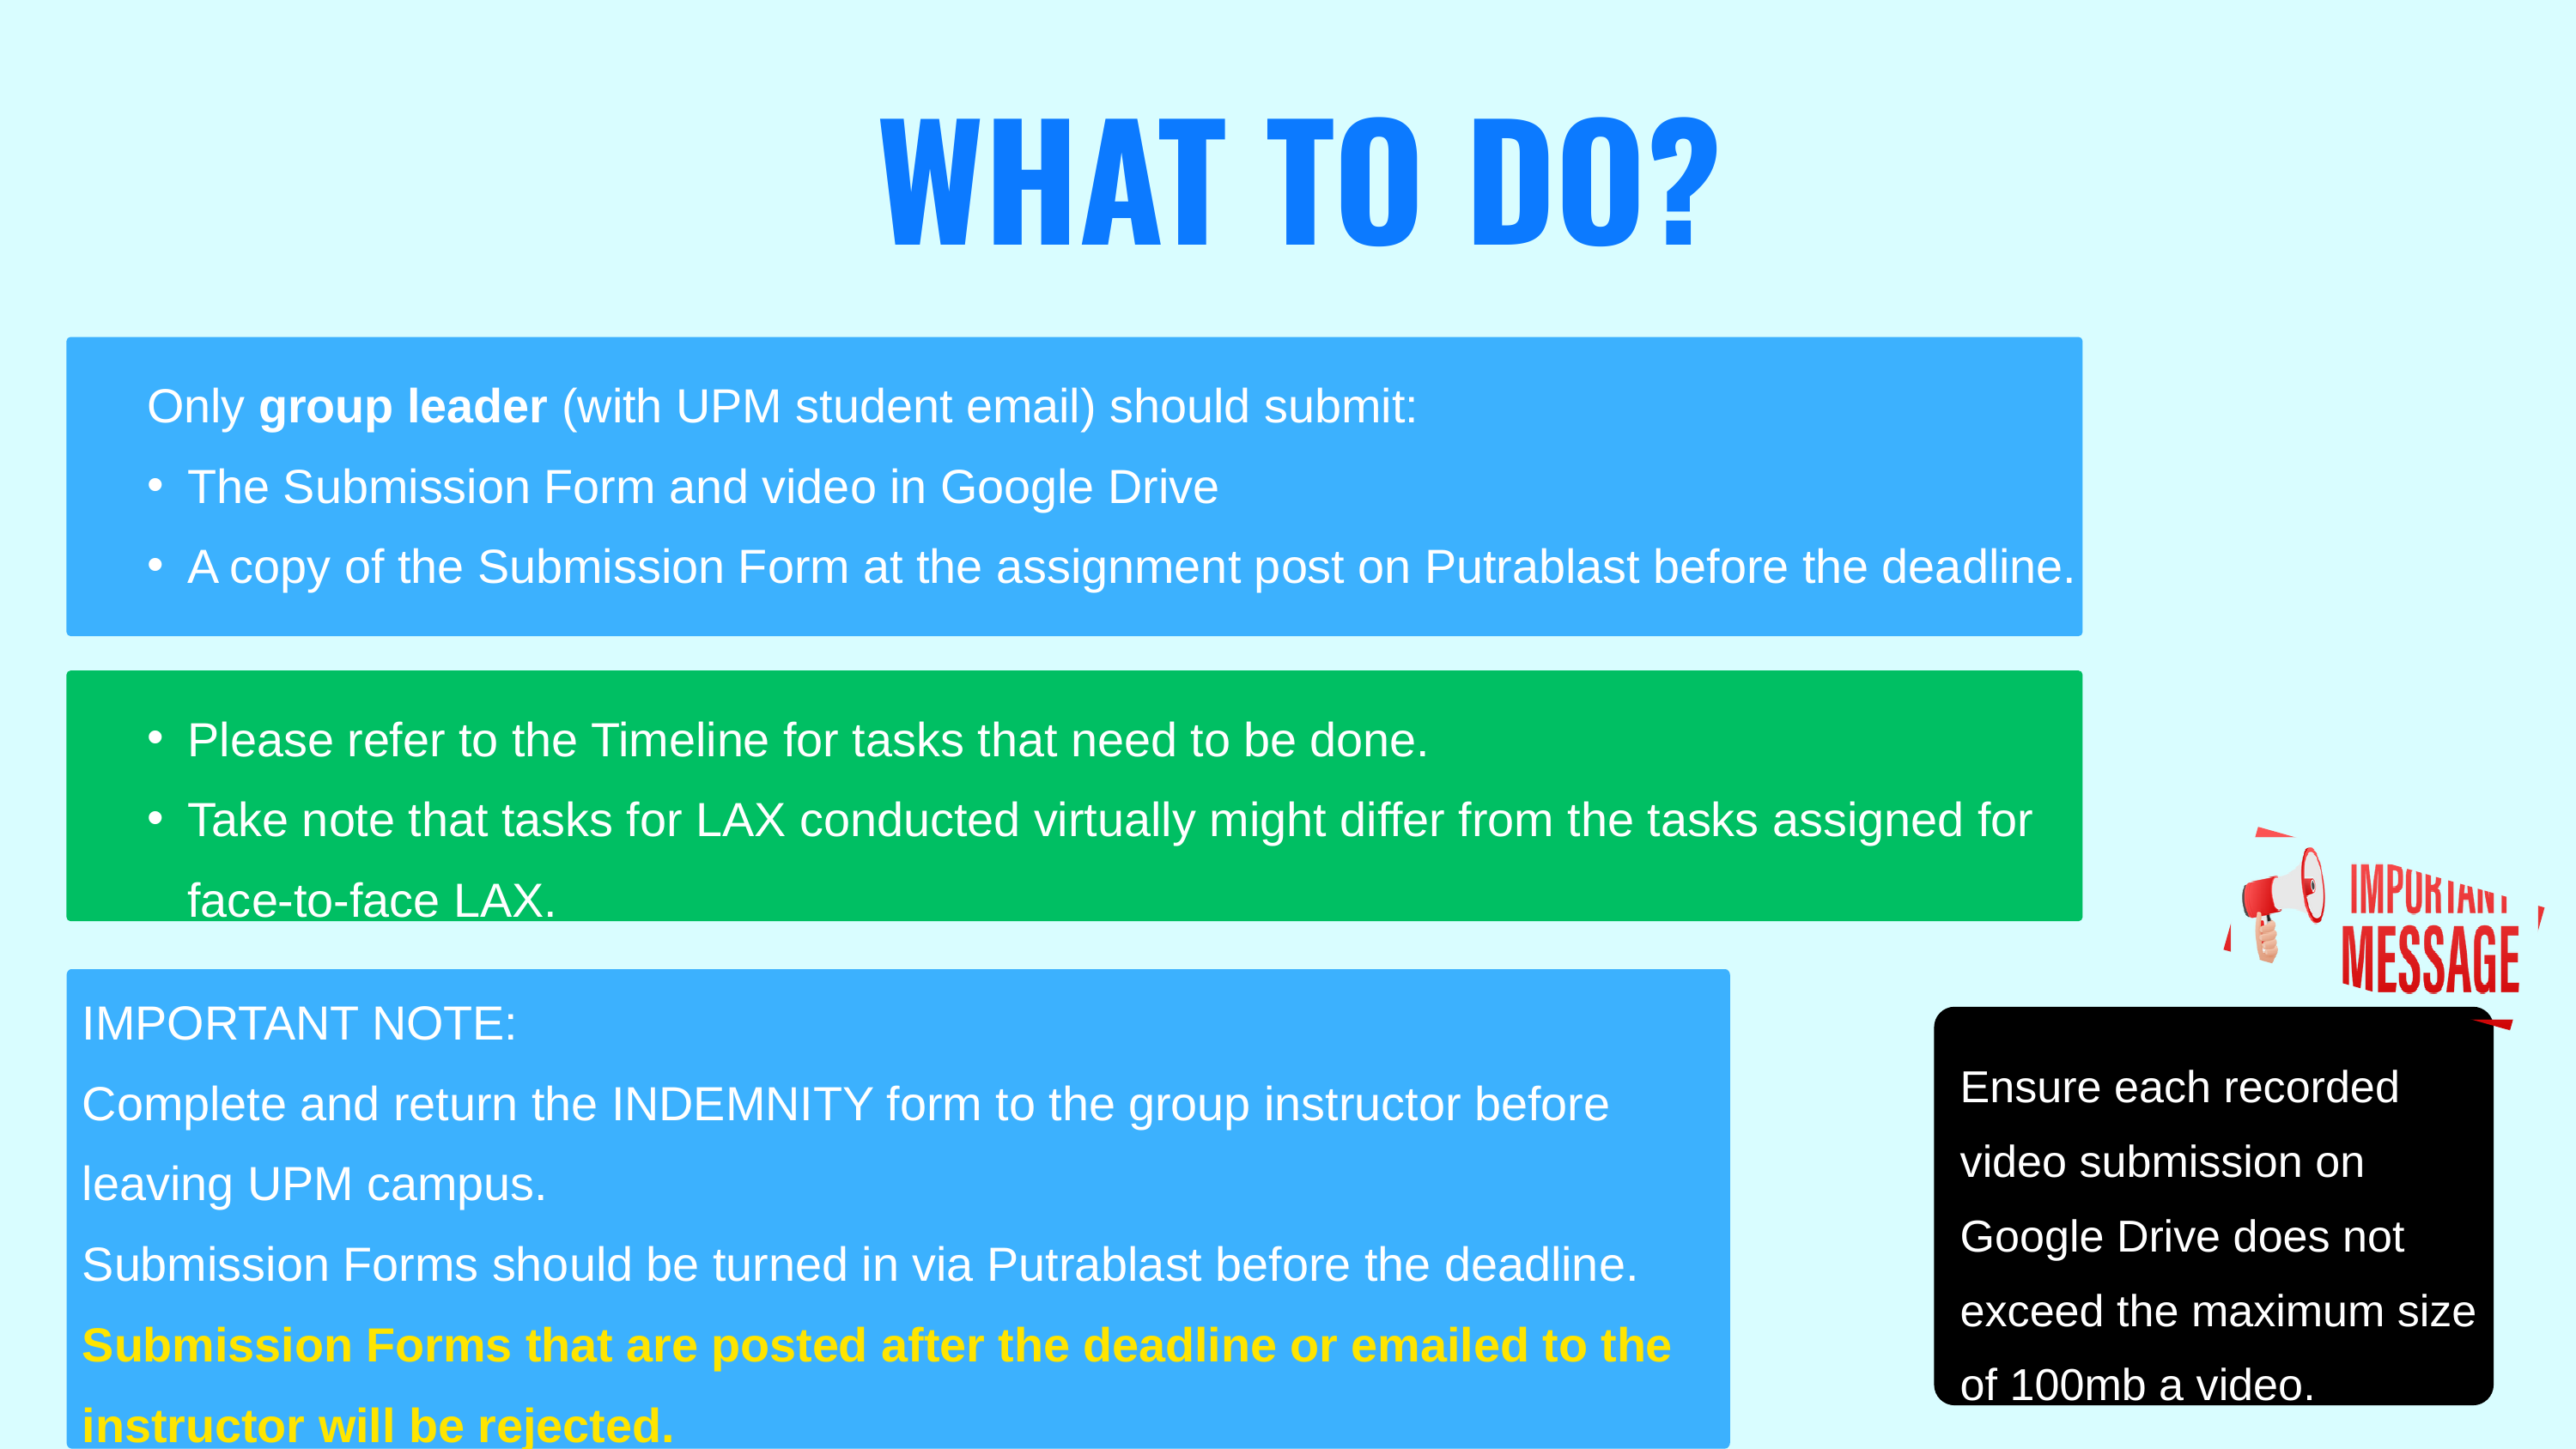

WHAT TO DO?

Only group leader (with UPM student email) should submit:
The Submission Form and video in Google Drive
A copy of the Submission Form at the assignment post on Putrablast before the deadline.

Please refer to the Timeline for tasks that need to be done.
Take note that tasks for LAX conducted virtually might differ from the tasks assigned for face-to-face LAX.

IMPORTANT NOTE:
Complete and return the INDEMNITY form to the group instructor before leaving UPM campus.
Submission Forms should be turned in via Putrablast before the deadline.
Submission Forms that are posted after the deadline or emailed to the instructor will be rejected.
Ensure each recorded video submission on Google Drive does not exceed the maximum size of 100mb a video.